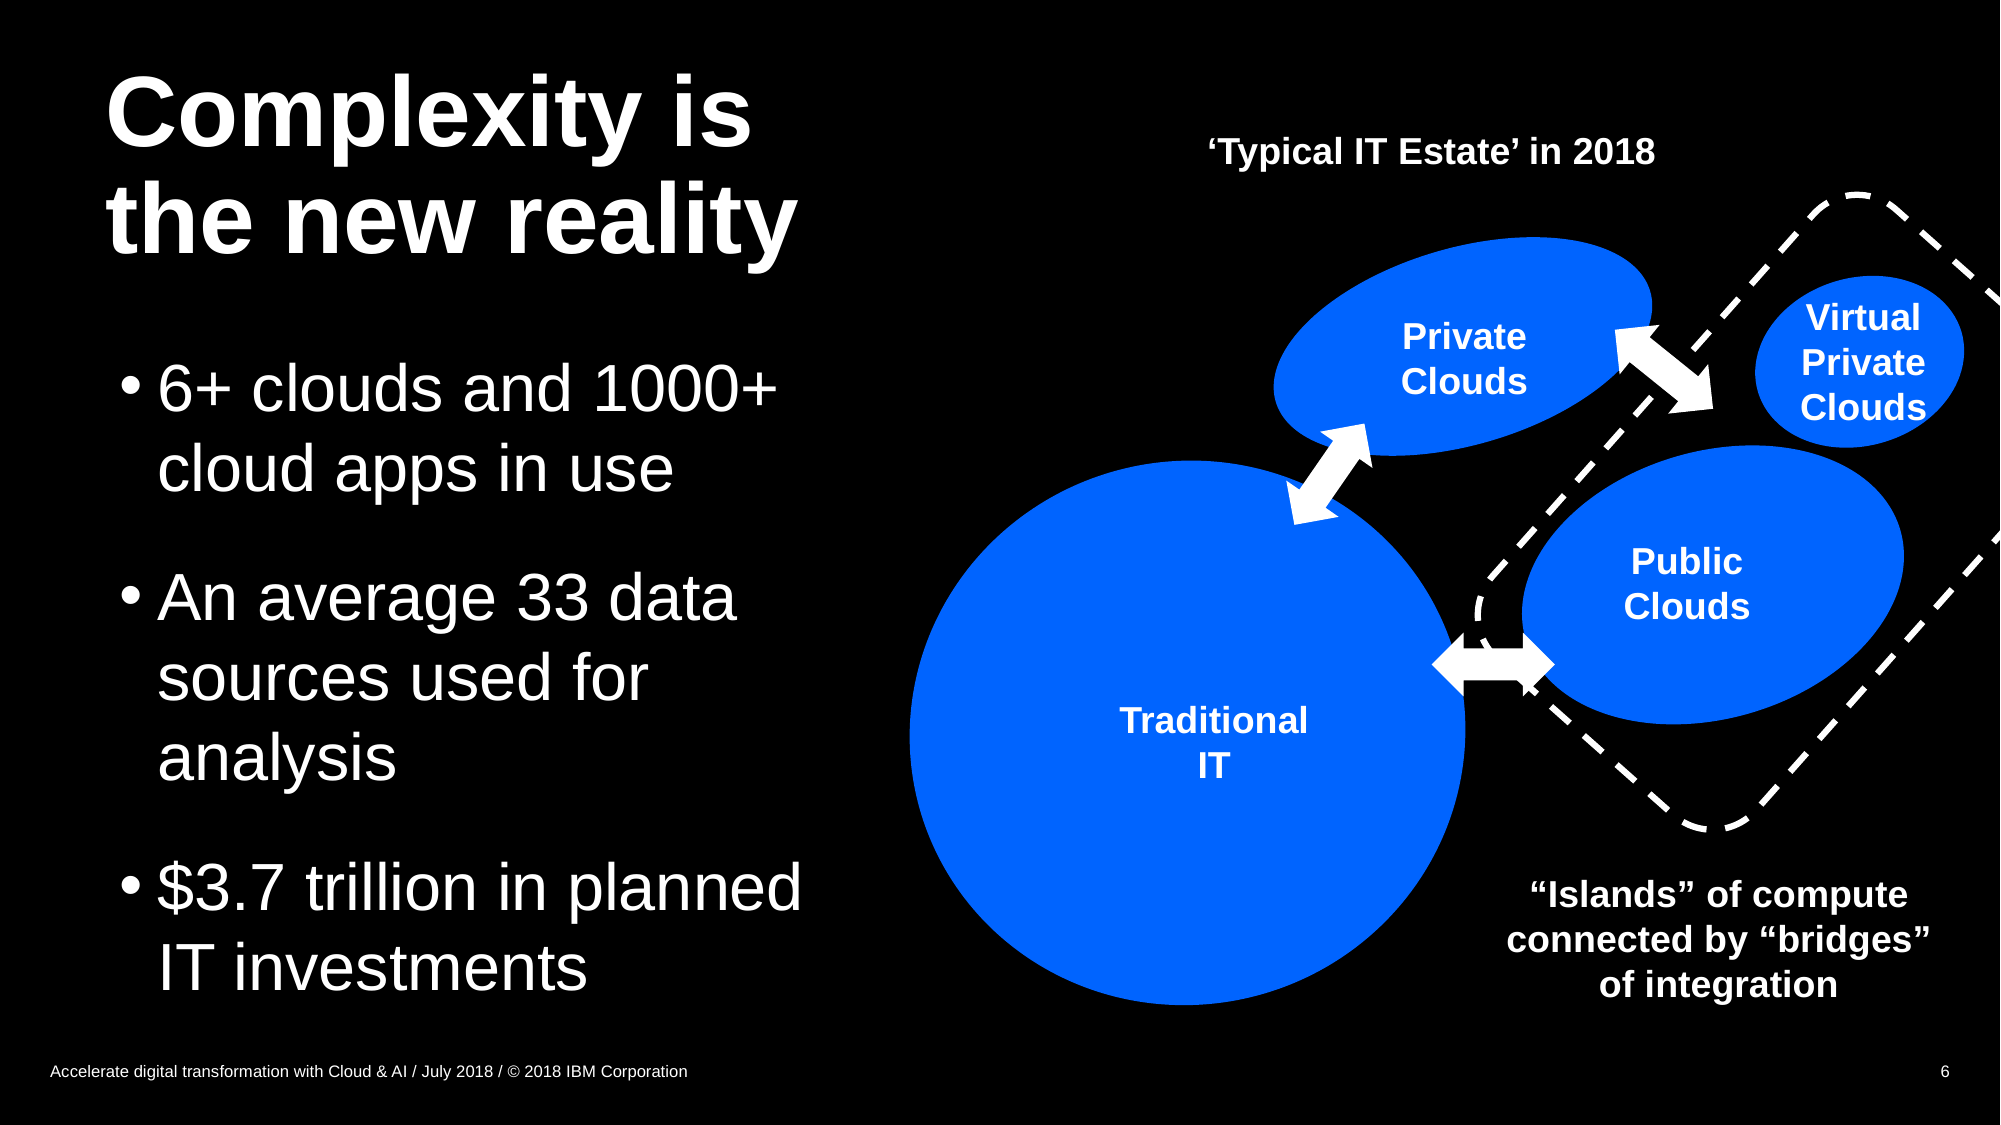

# Complexity is the new reality
‘Typical IT Estate’ in 2018

Virtual Private Clouds
Private Clouds

6+ clouds and 1000+ cloud apps in use
An average 33 data sources used for analysis
$3.7 trillion in planned IT investments

Public Clouds

Traditional IT
“Islands” of compute connected by “bridges” of integration
Accelerate digital transformation with Cloud & AI / July 2018 / © 2018 IBM Corporation
6